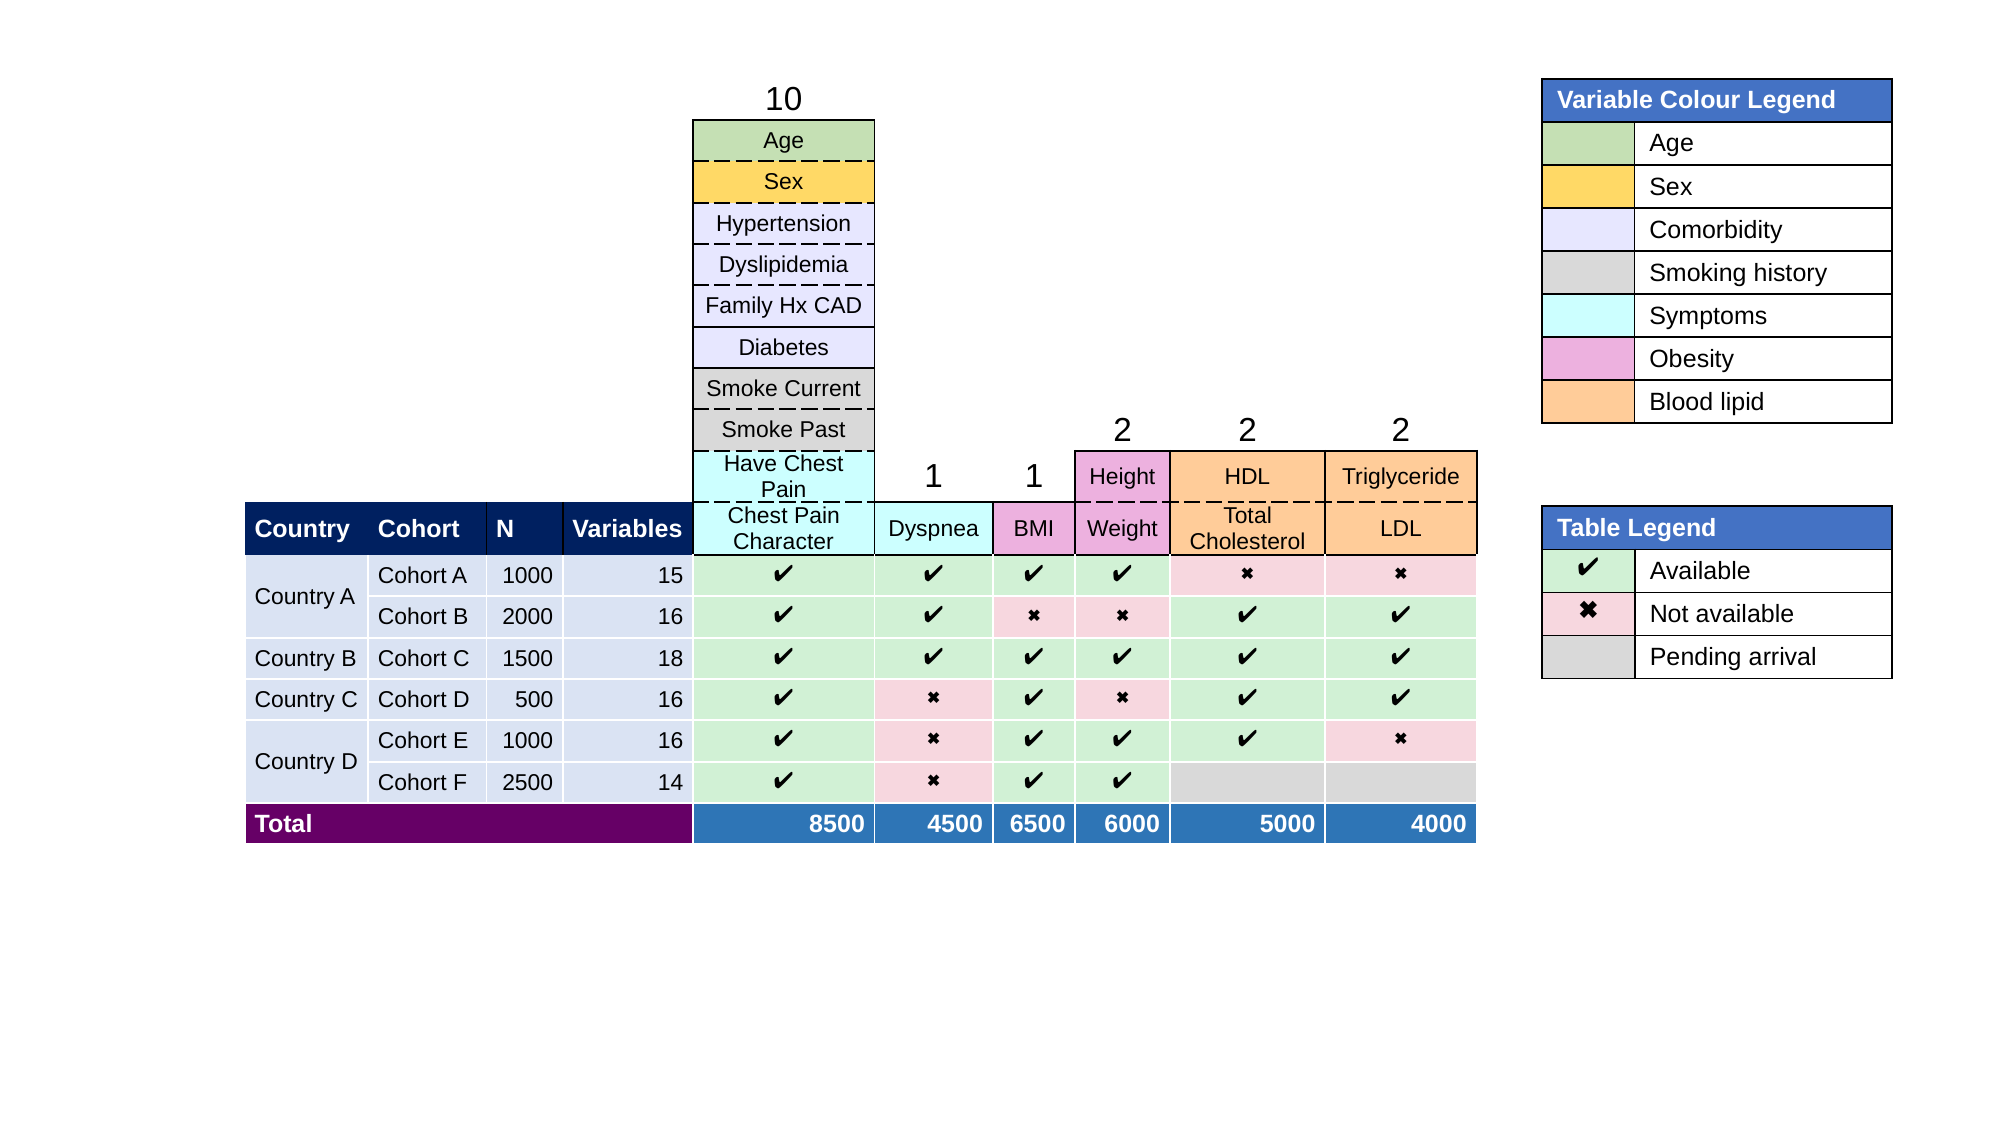

|  |  |  |  | 10 |  |  |  |  |  |
| --- | --- | --- | --- | --- | --- | --- | --- | --- | --- |
|  |  |  |  | Age |  |  |  |  |  |
|  |  |  |  | Sex |  |  |  |  |  |
|  |  |  |  | Hypertension |  |  |  |  |  |
|  |  |  |  | Dyslipidemia |  |  |  |  |  |
|  |  |  |  | Family Hx CAD |  |  |  |  |  |
|  |  |  |  | Diabetes |  |  |  |  |  |
|  |  |  |  | Smoke Current |  |  |  |  |  |
|  |  |  |  | Smoke Past |  |  | 2 | 2 | 2 |
|  |  |  |  | Have Chest Pain | 1 | 1 | Height | HDL | Triglyceride |
| Country | Cohort | N | Variables | Chest Pain Character | Dyspnea | BMI | Weight | Total Cholesterol | LDL |
| Country A | Cohort A | 1000 | 15 | ✔ | ✔ | ✔ | ✔ | ✖ | ✖ |
|  | Cohort B | 2000 | 16 | ✔ | ✔ | ✖ | ✖ | ✔ | ✔ |
| Country B | Cohort C | 1500 | 18 | ✔ | ✔ | ✔ | ✔ | ✔ | ✔ |
| Country C | Cohort D | 500 | 16 | ✔ | ✖ | ✔ | ✖ | ✔ | ✔ |
| Country D | Cohort E | 1000 | 16 | ✔ | ✖ | ✔ | ✔ | ✔ | ✖ |
|  | Cohort F | 2500 | 14 | ✔ | ✖ | ✔ | ✔ |  |  |
| Total |  |  |  | 8500 | 4500 | 6500 | 6000 | 5000 | 4000 |
| Variable Colour Legend |  |
| --- | --- |
|  | Age |
|  | Sex |
|  | Comorbidity |
|  | Smoking history |
|  | Symptoms |
|  | Obesity |
|  | Blood lipid |
| Table Legend |  |
| --- | --- |
| ✔ | Available |
| ✖ | Not available |
|  | Pending arrival |